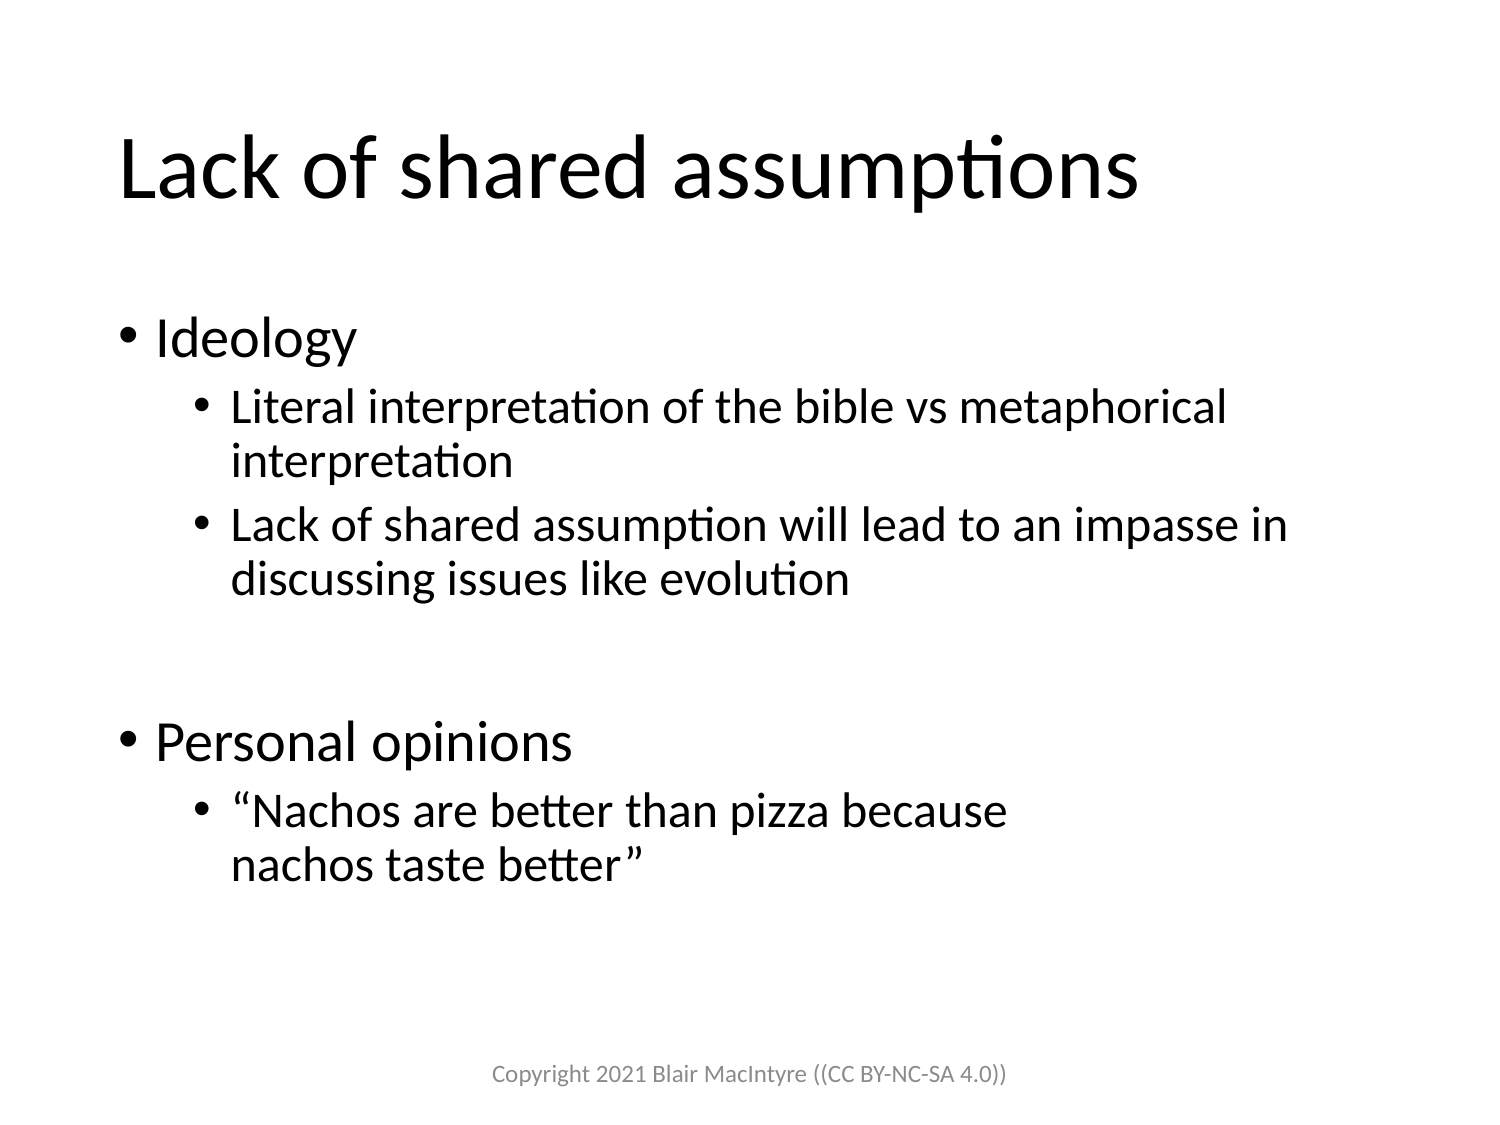

# Lack of shared assumptions
Ideology
Literal interpretation of the bible vs metaphorical interpretation
Lack of shared assumption will lead to an impasse in discussing issues like evolution

Personal opinions
“Nachos are better than pizza because
nachos taste better”

Copyright 2021 Blair MacIntyre ((CC BY-NC-SA 4.0))